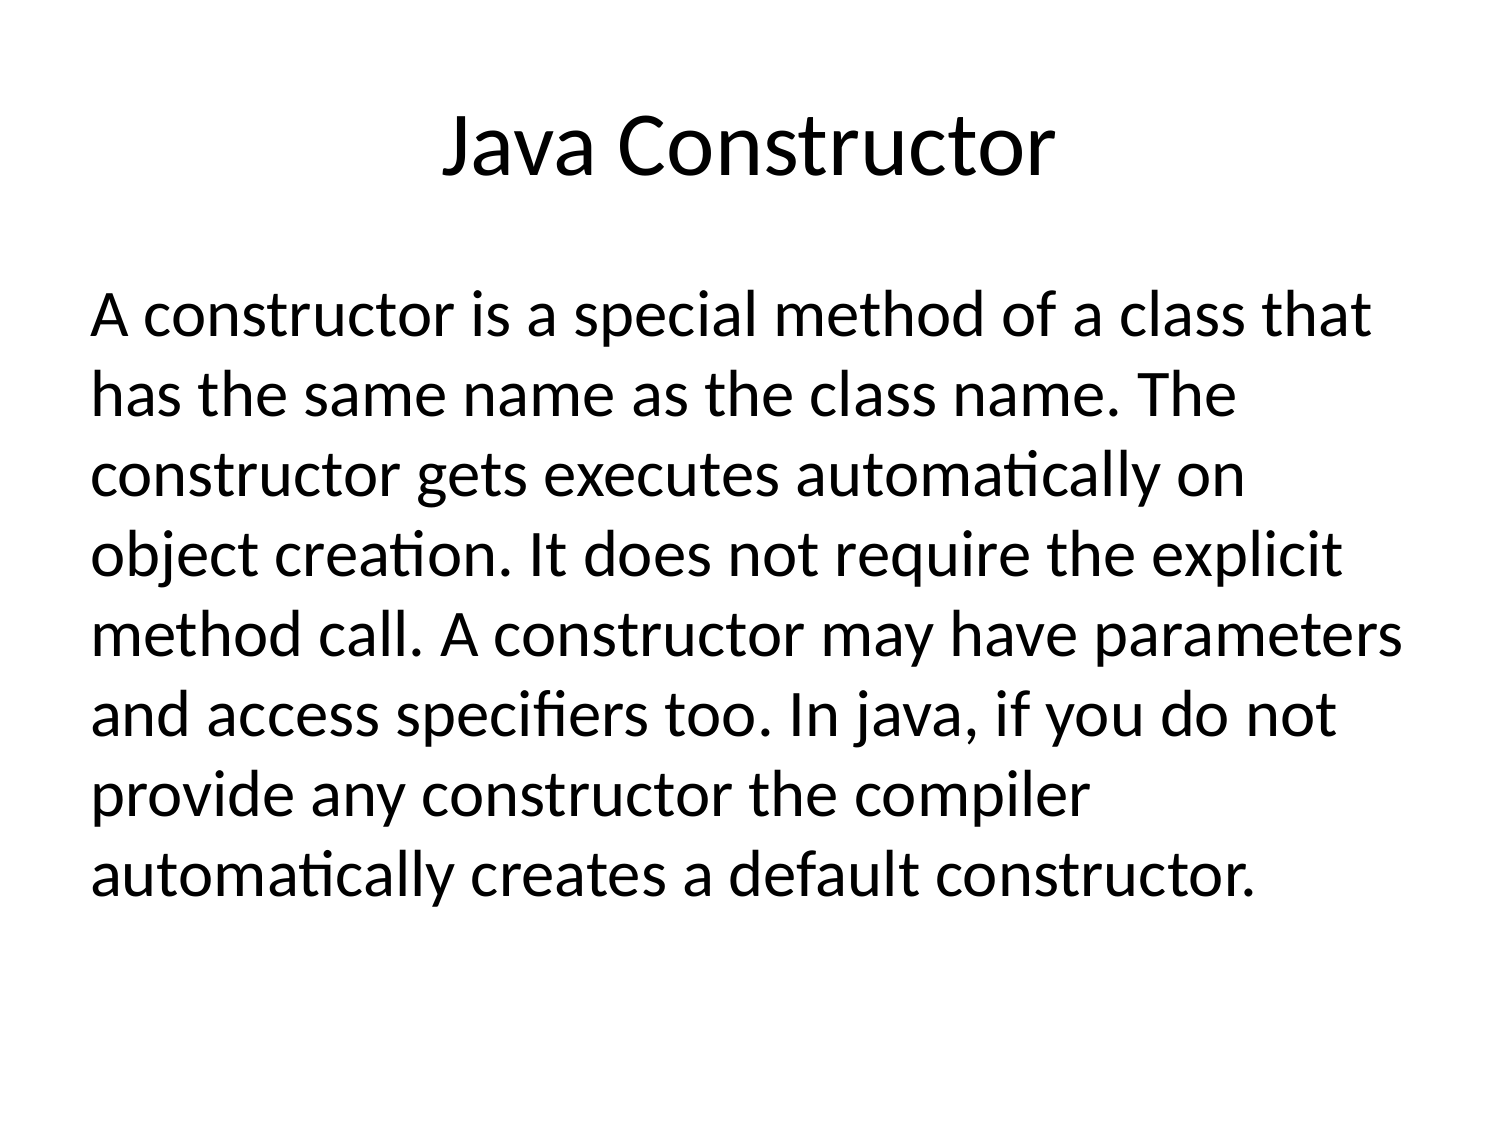

# Java Constructor
A constructor is a special method of a class that has the same name as the class name. The constructor gets executes automatically on object creation. It does not require the explicit method call. A constructor may have parameters and access specifiers too. In java, if you do not provide any constructor the compiler automatically creates a default constructor.